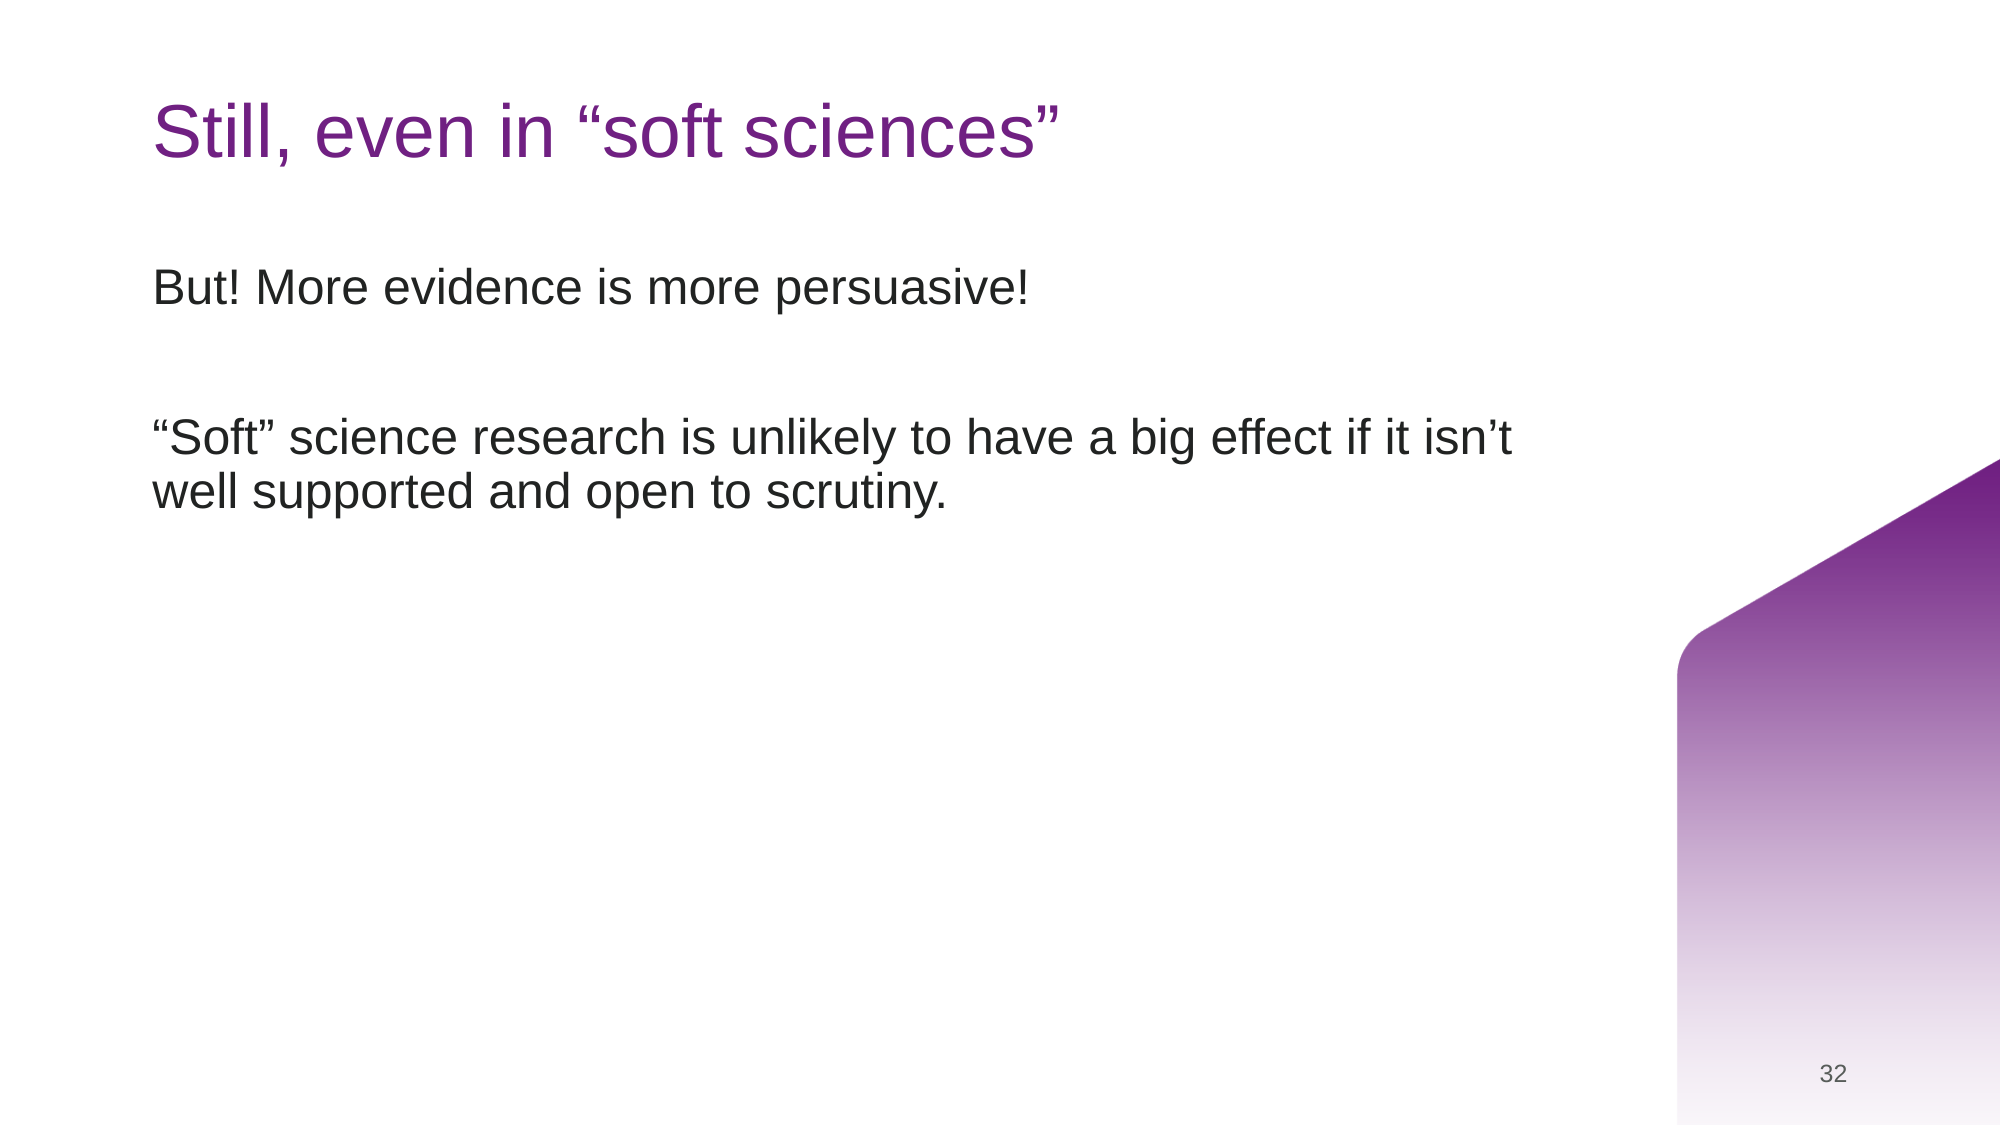

# Still, even in “soft sciences”
But! More evidence is more persuasive!

“Soft” science research is unlikely to have a big effect if it isn’t well supported and open to scrutiny.

32